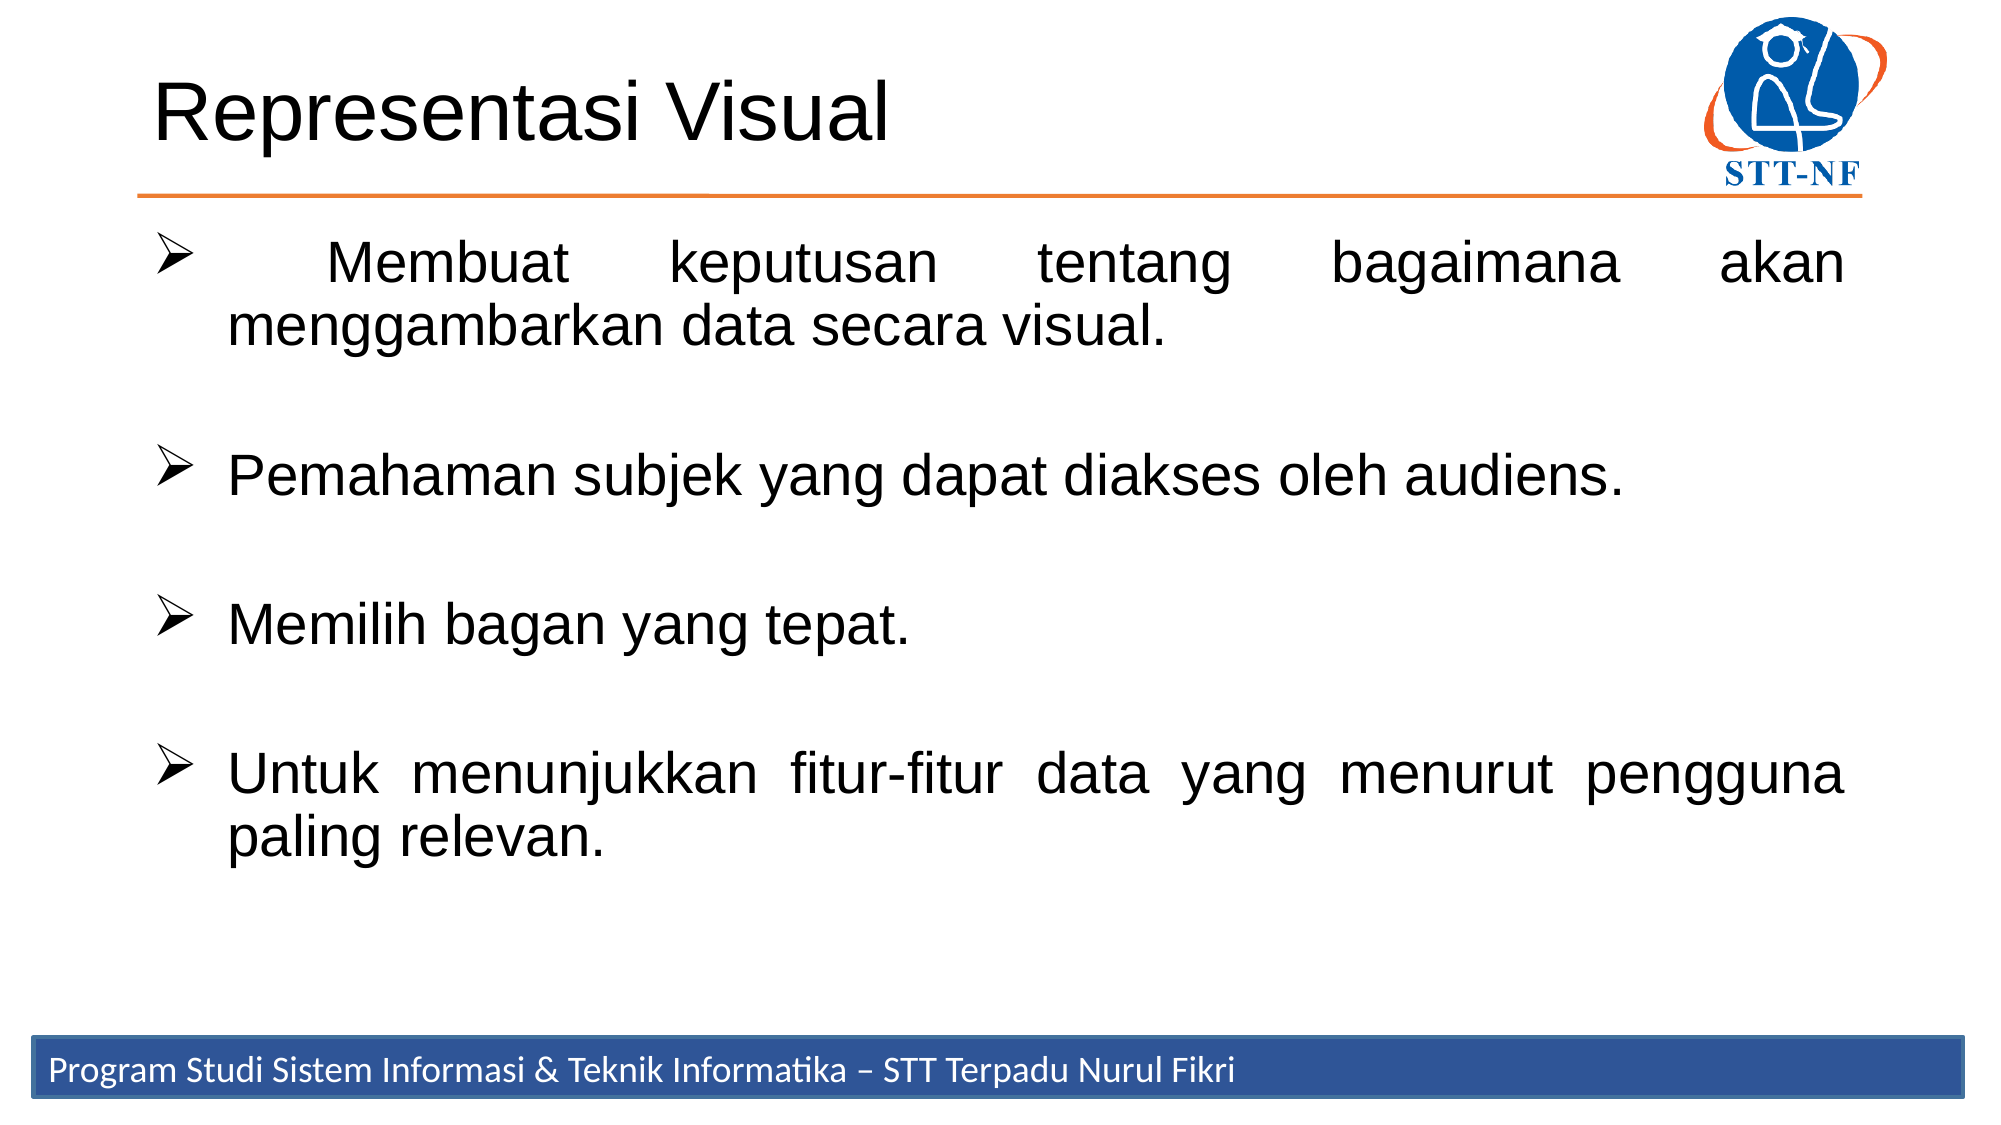

Representasi Visual
 Membuat keputusan tentang bagaimana akan menggambarkan data secara visual.

Pemahaman subjek yang dapat diakses oleh audiens.

Memilih bagan yang tepat.

Untuk menunjukkan fitur-fitur data yang menurut pengguna paling relevan.